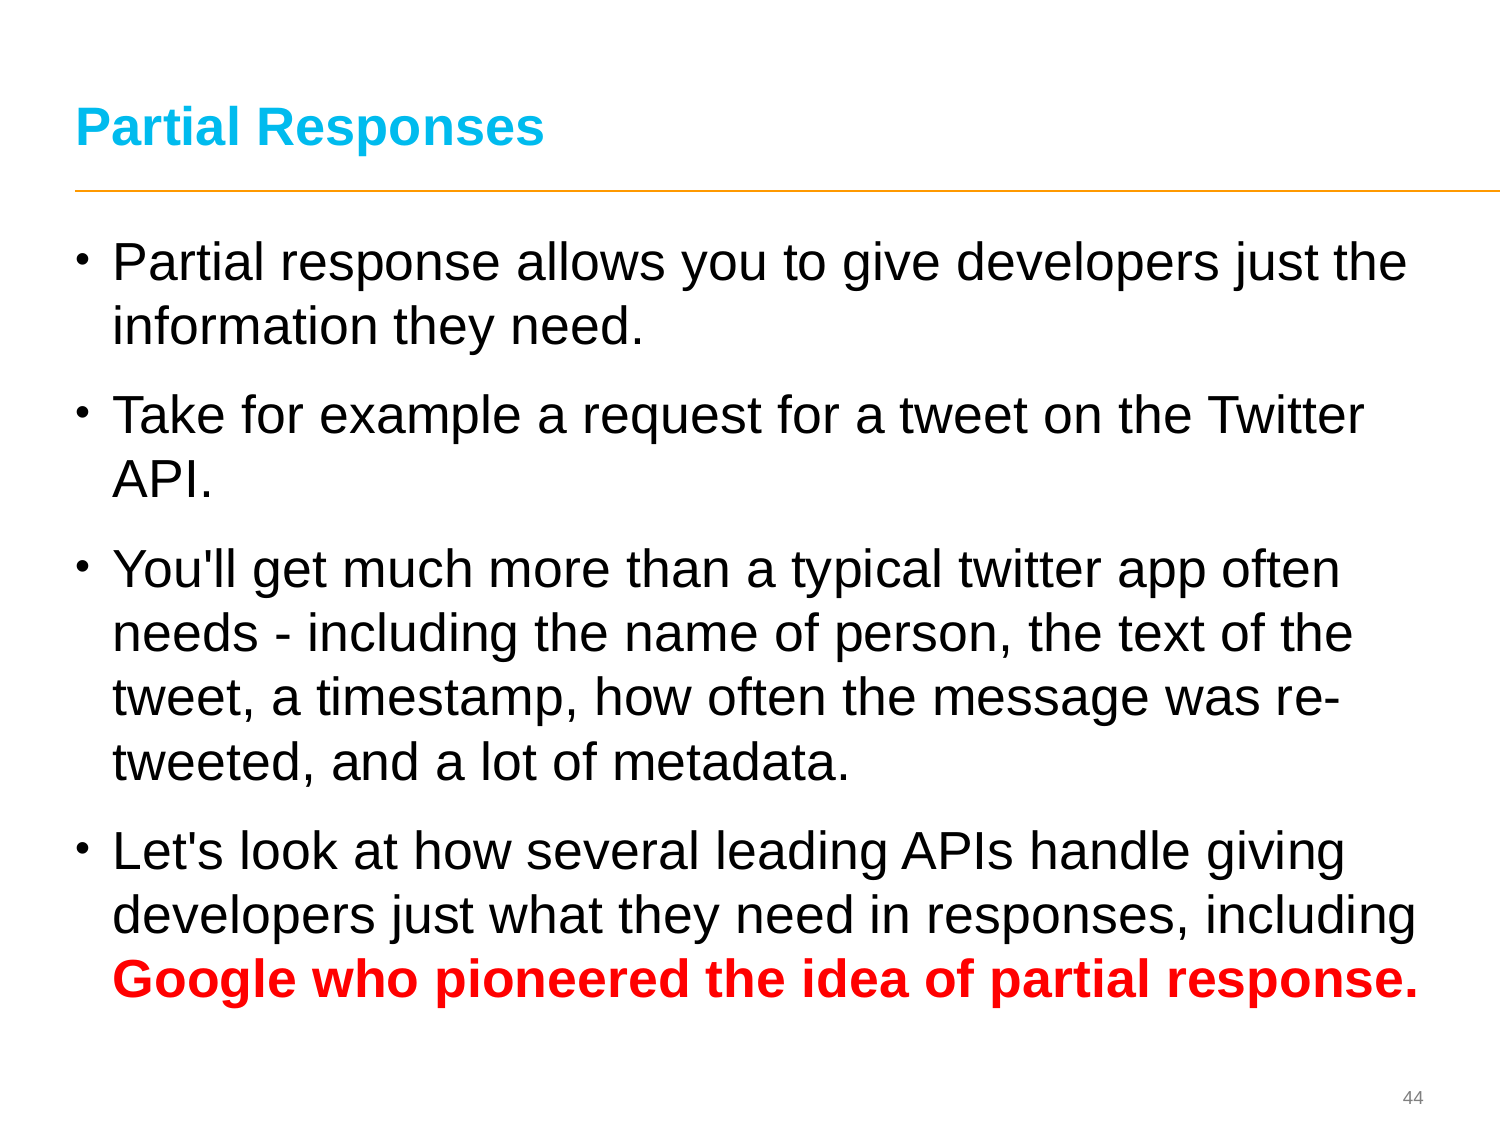

# Partial Responses
Partial response allows you to give developers just the information they need.
Take for example a request for a tweet on the Twitter API.
You'll get much more than a typical twitter app often needs - including the name of person, the text of the tweet, a timestamp, how often the message was re-tweeted, and a lot of metadata.
Let's look at how several leading APIs handle giving developers just what they need in responses, including Google who pioneered the idea of partial response.